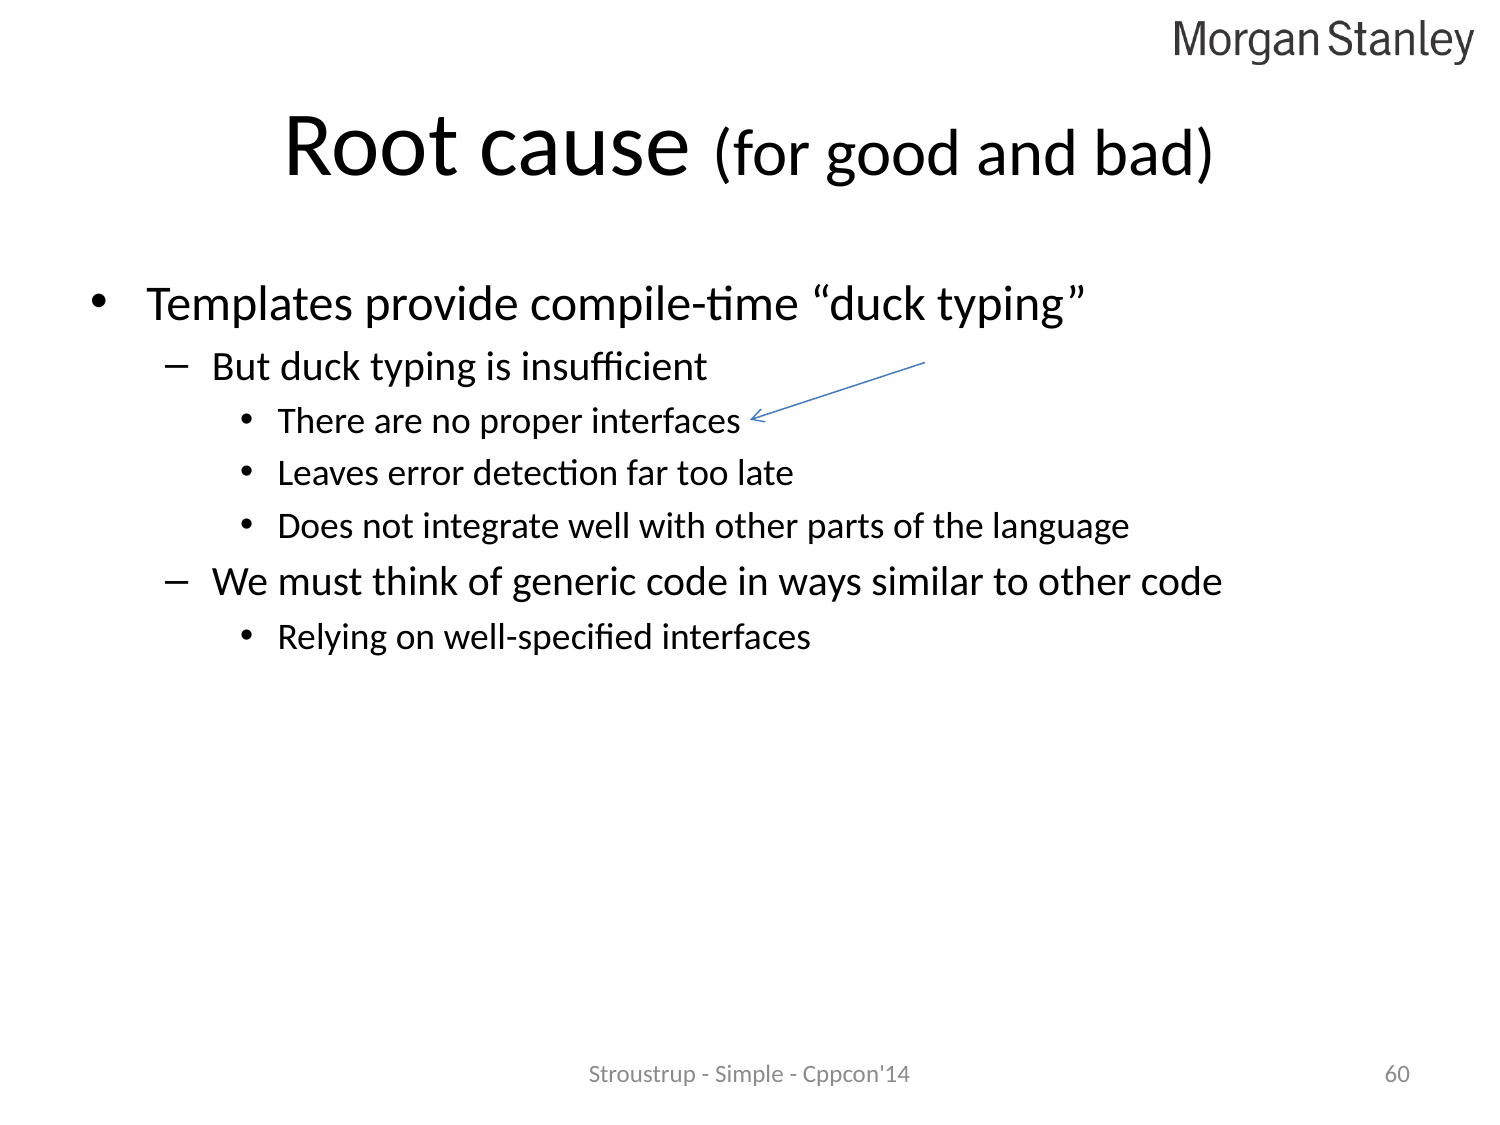

# Root cause (for good and bad)
Templates provide compile-time “duck typing”
But duck typing is insufficient
There are no proper interfaces
Leaves error detection far too late
Does not integrate well with other parts of the language
We must think of generic code in ways similar to other code
Relying on well-specified interfaces
Stroustrup - Simple - Cppcon'14
60